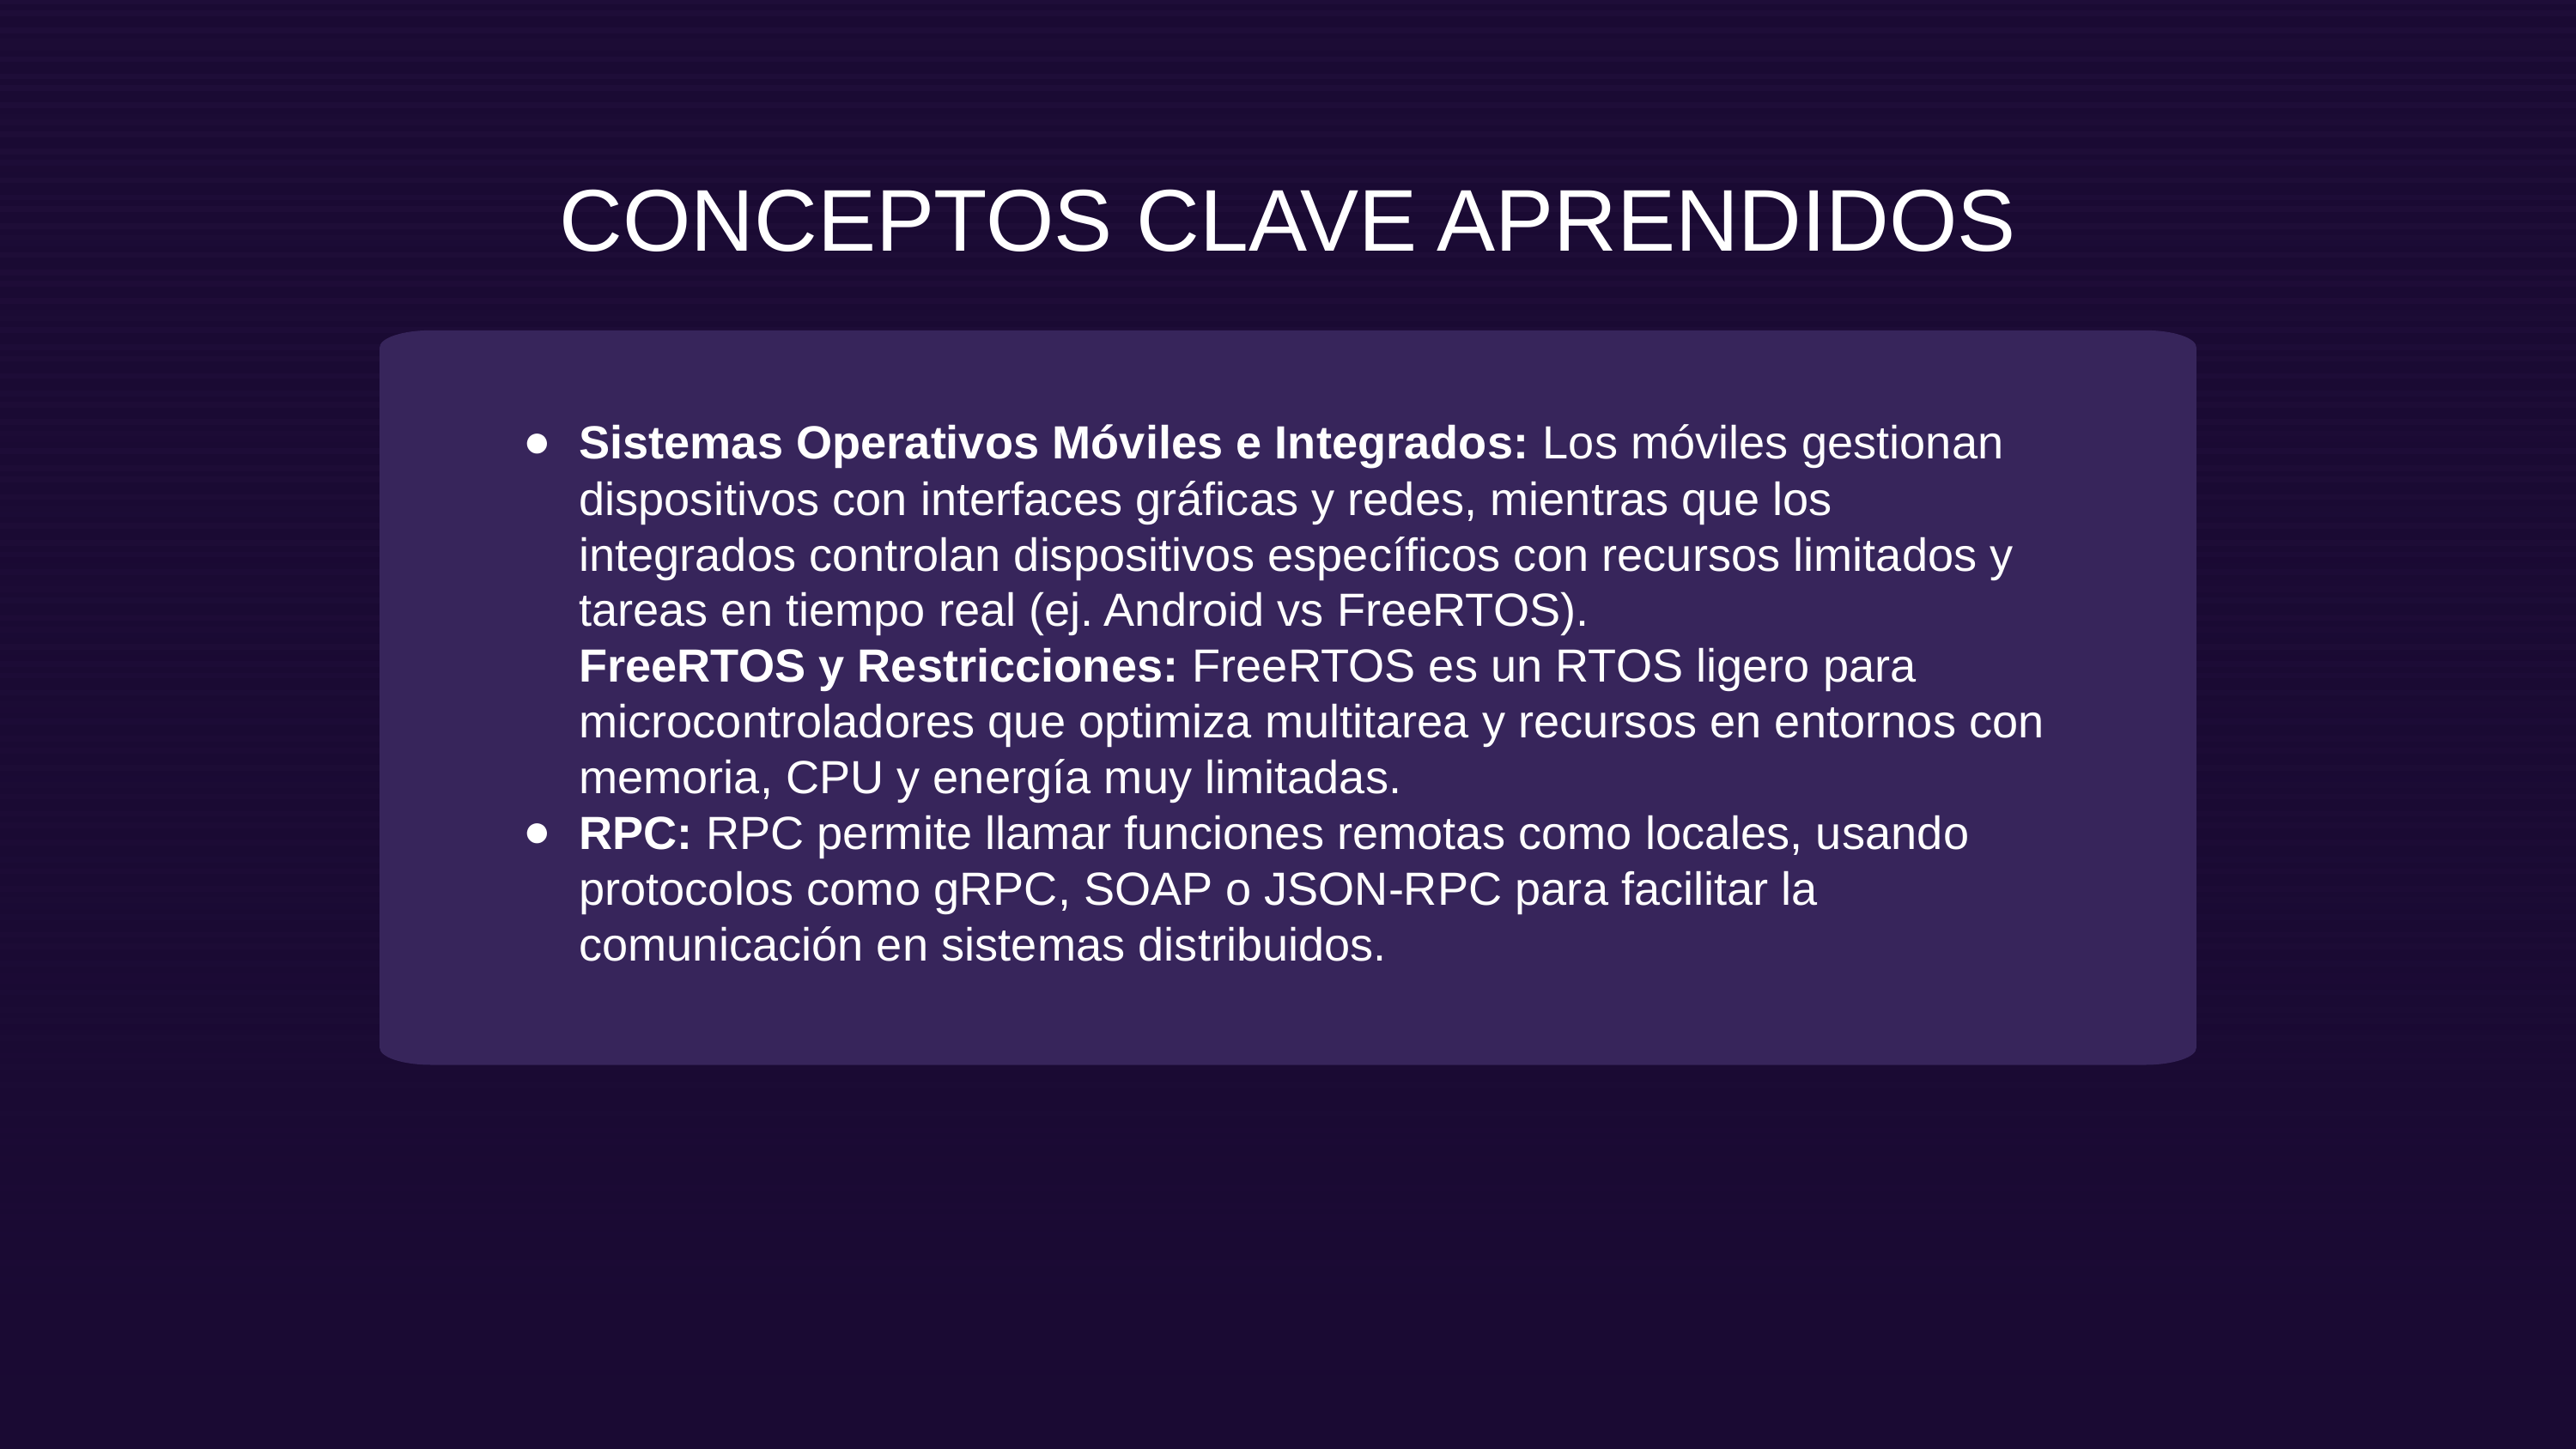

CONCEPTOS CLAVE APRENDIDOS

Sistemas Operativos Móviles e Integrados: Los móviles gestionan dispositivos con interfaces gráficas y redes, mientras que los integrados controlan dispositivos específicos con recursos limitados y tareas en tiempo real (ej. Android vs FreeRTOS).
FreeRTOS y Restricciones: FreeRTOS es un RTOS ligero para microcontroladores que optimiza multitarea y recursos en entornos con memoria, CPU y energía muy limitadas.
RPC: RPC permite llamar funciones remotas como locales, usando protocolos como gRPC, SOAP o JSON-RPC para facilitar la comunicación en sistemas distribuidos.